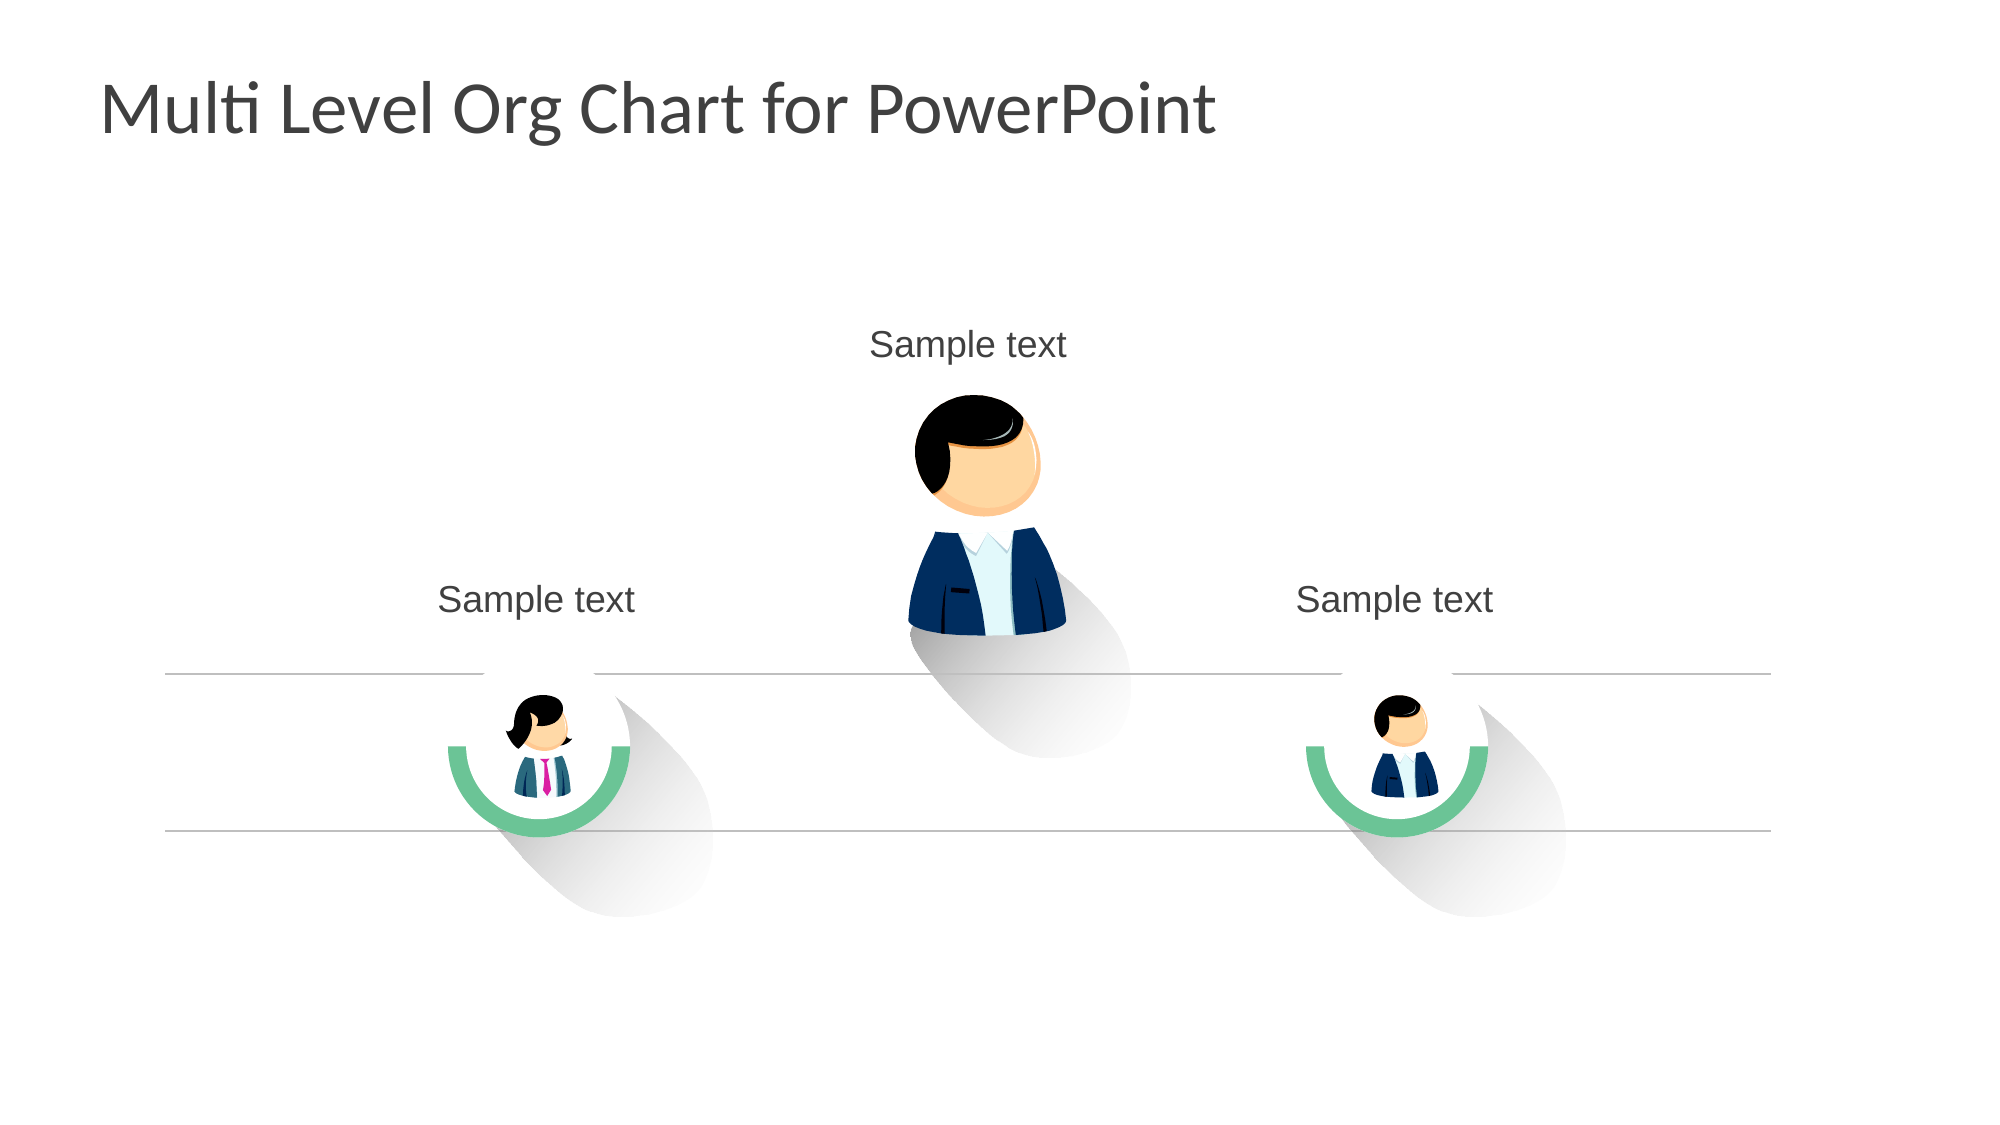

# Multi Level Org Chart for PowerPoint
Sample text

Sample text
Sample text